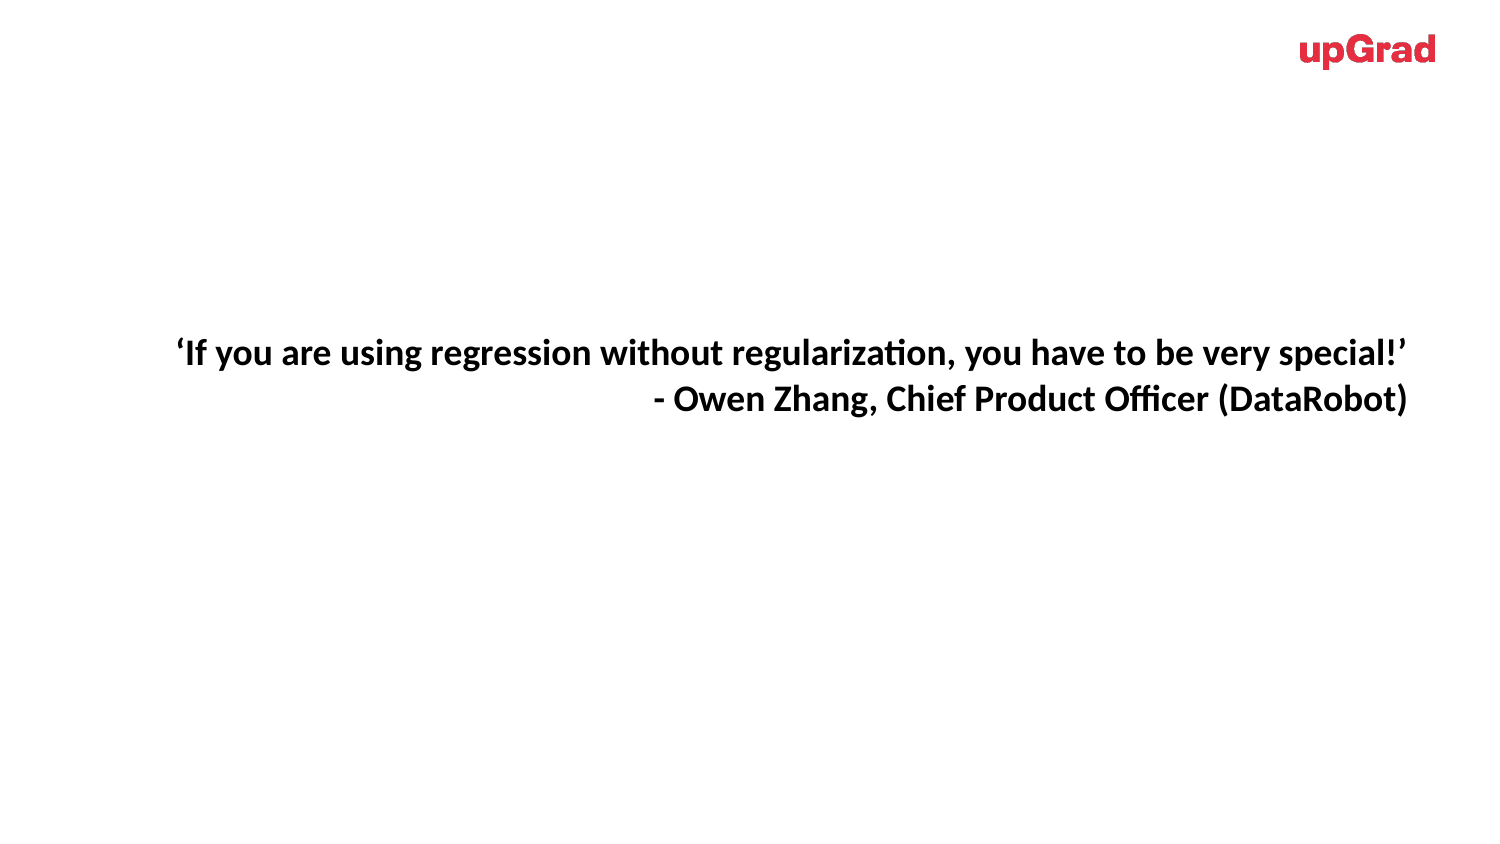

‘If you are using regression without regularization, you have to be very special!’
- Owen Zhang, Chief Product Officer (DataRobot)